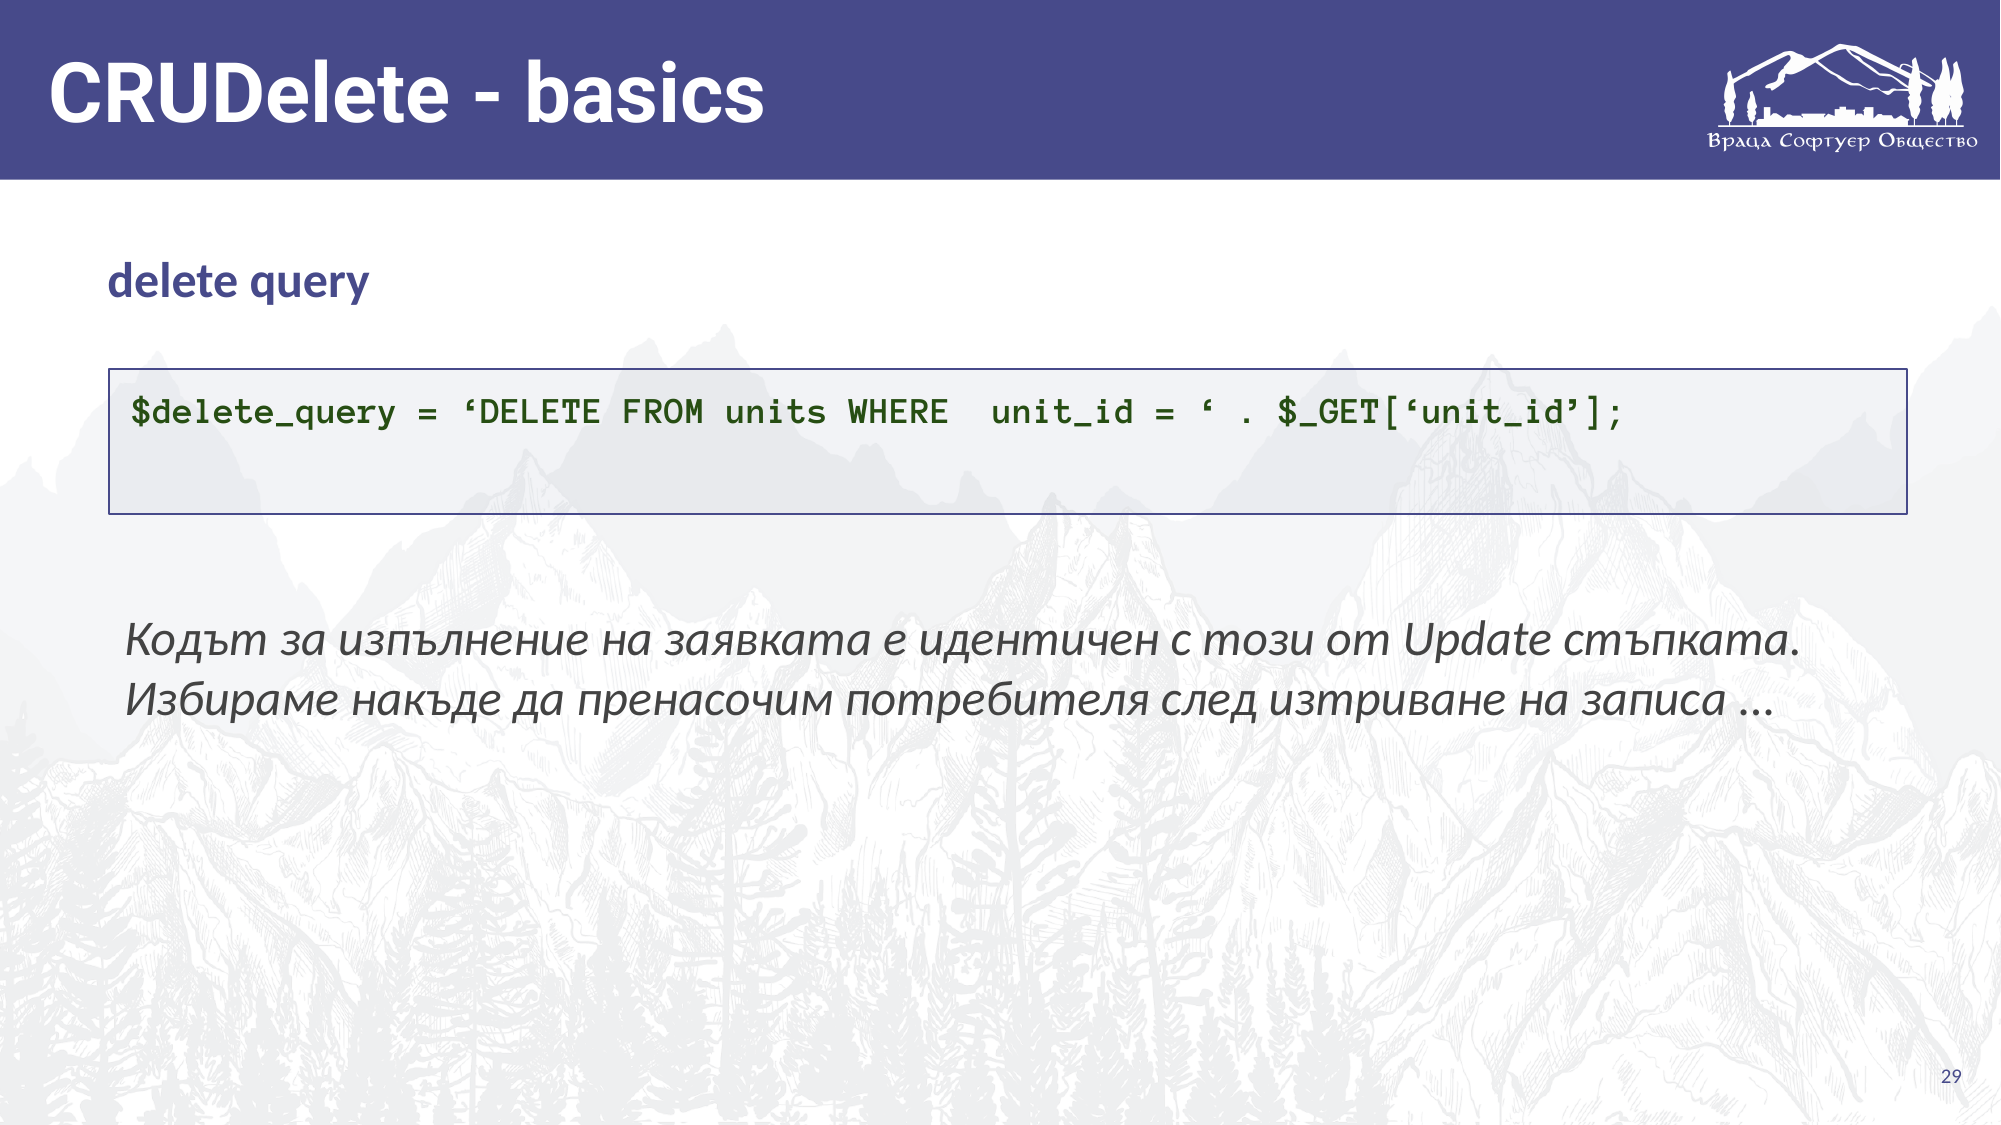

# CRUDelete - basics
delete query
$delete_query = ‘DELETE FROM units WHERE  unit_id = ‘ . $_GET[‘unit_id’];

Кодът за изпълнение на заявката е идентичен с този от Update стъпката. Избираме накъде да пренасочим потребителя след изтриване на записа ...
29